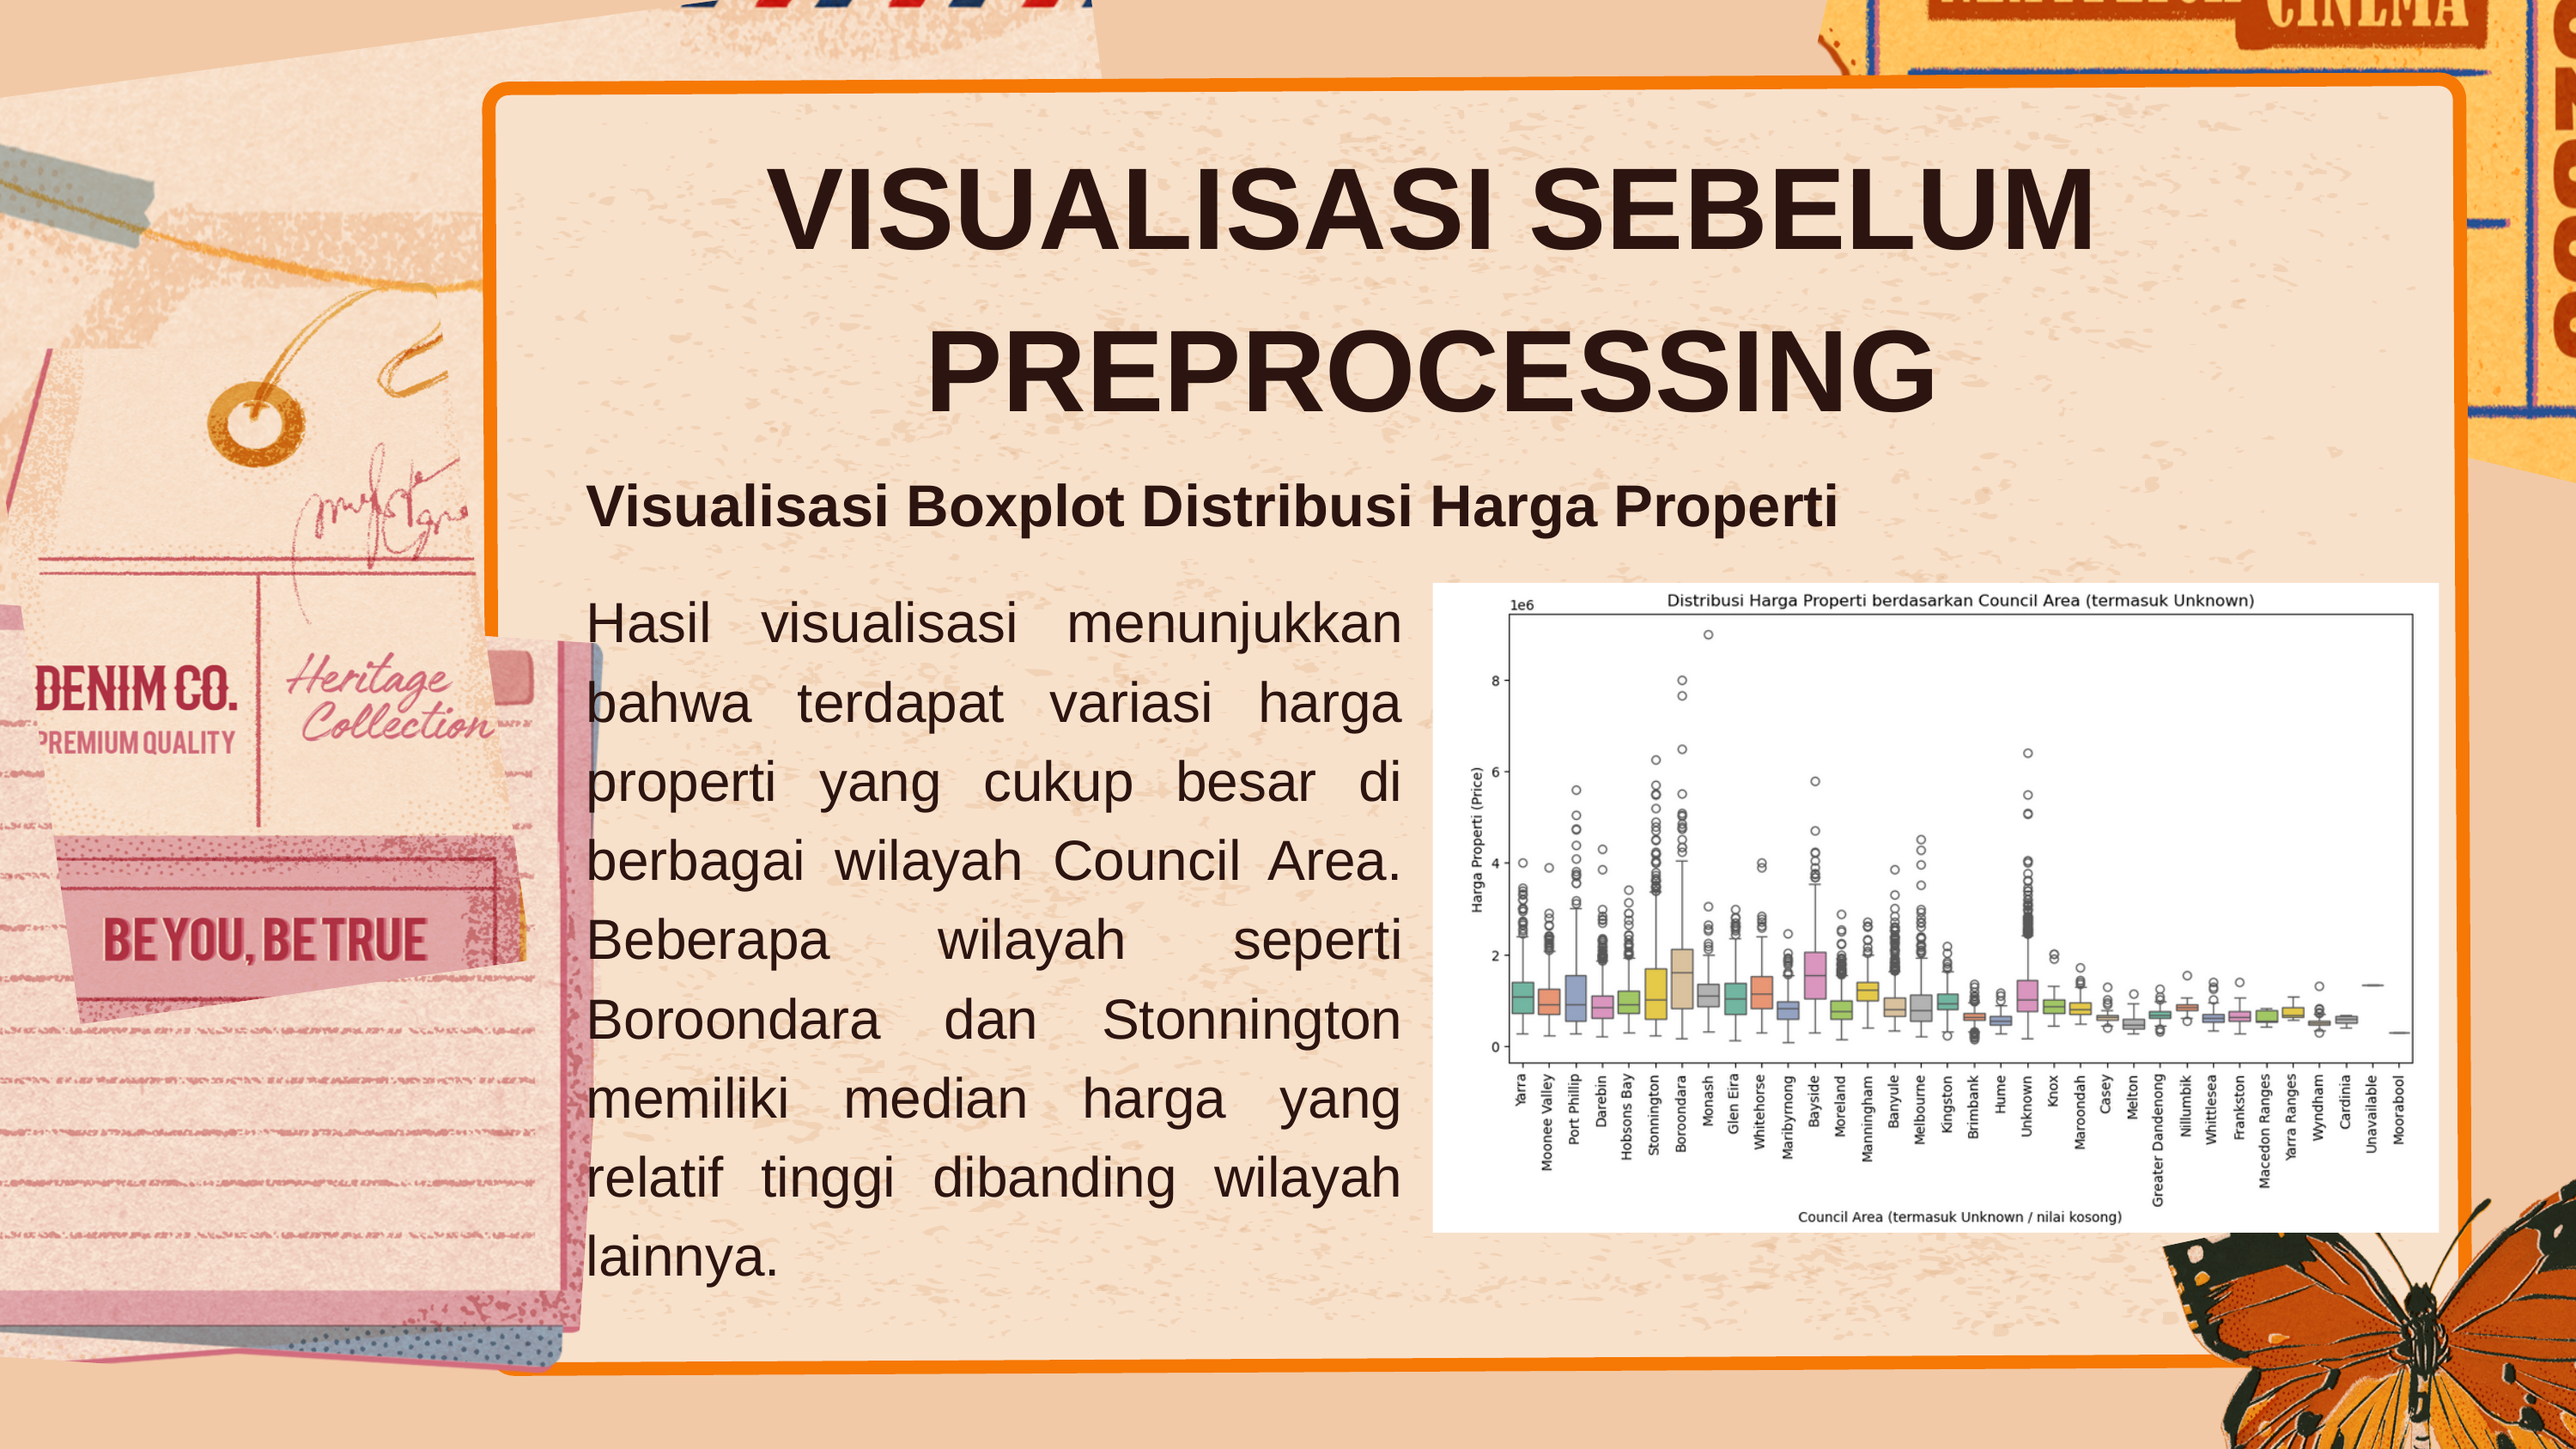

VISUALISASI SEBELUM PREPROCESSING

Visualisasi Boxplot Distribusi Harga Properti
Hasil visualisasi menunjukkan bahwa terdapat variasi harga properti yang cukup besar di berbagai wilayah Council Area. Beberapa wilayah seperti Boroondara dan Stonnington memiliki median harga yang relatif tinggi dibanding wilayah lainnya.